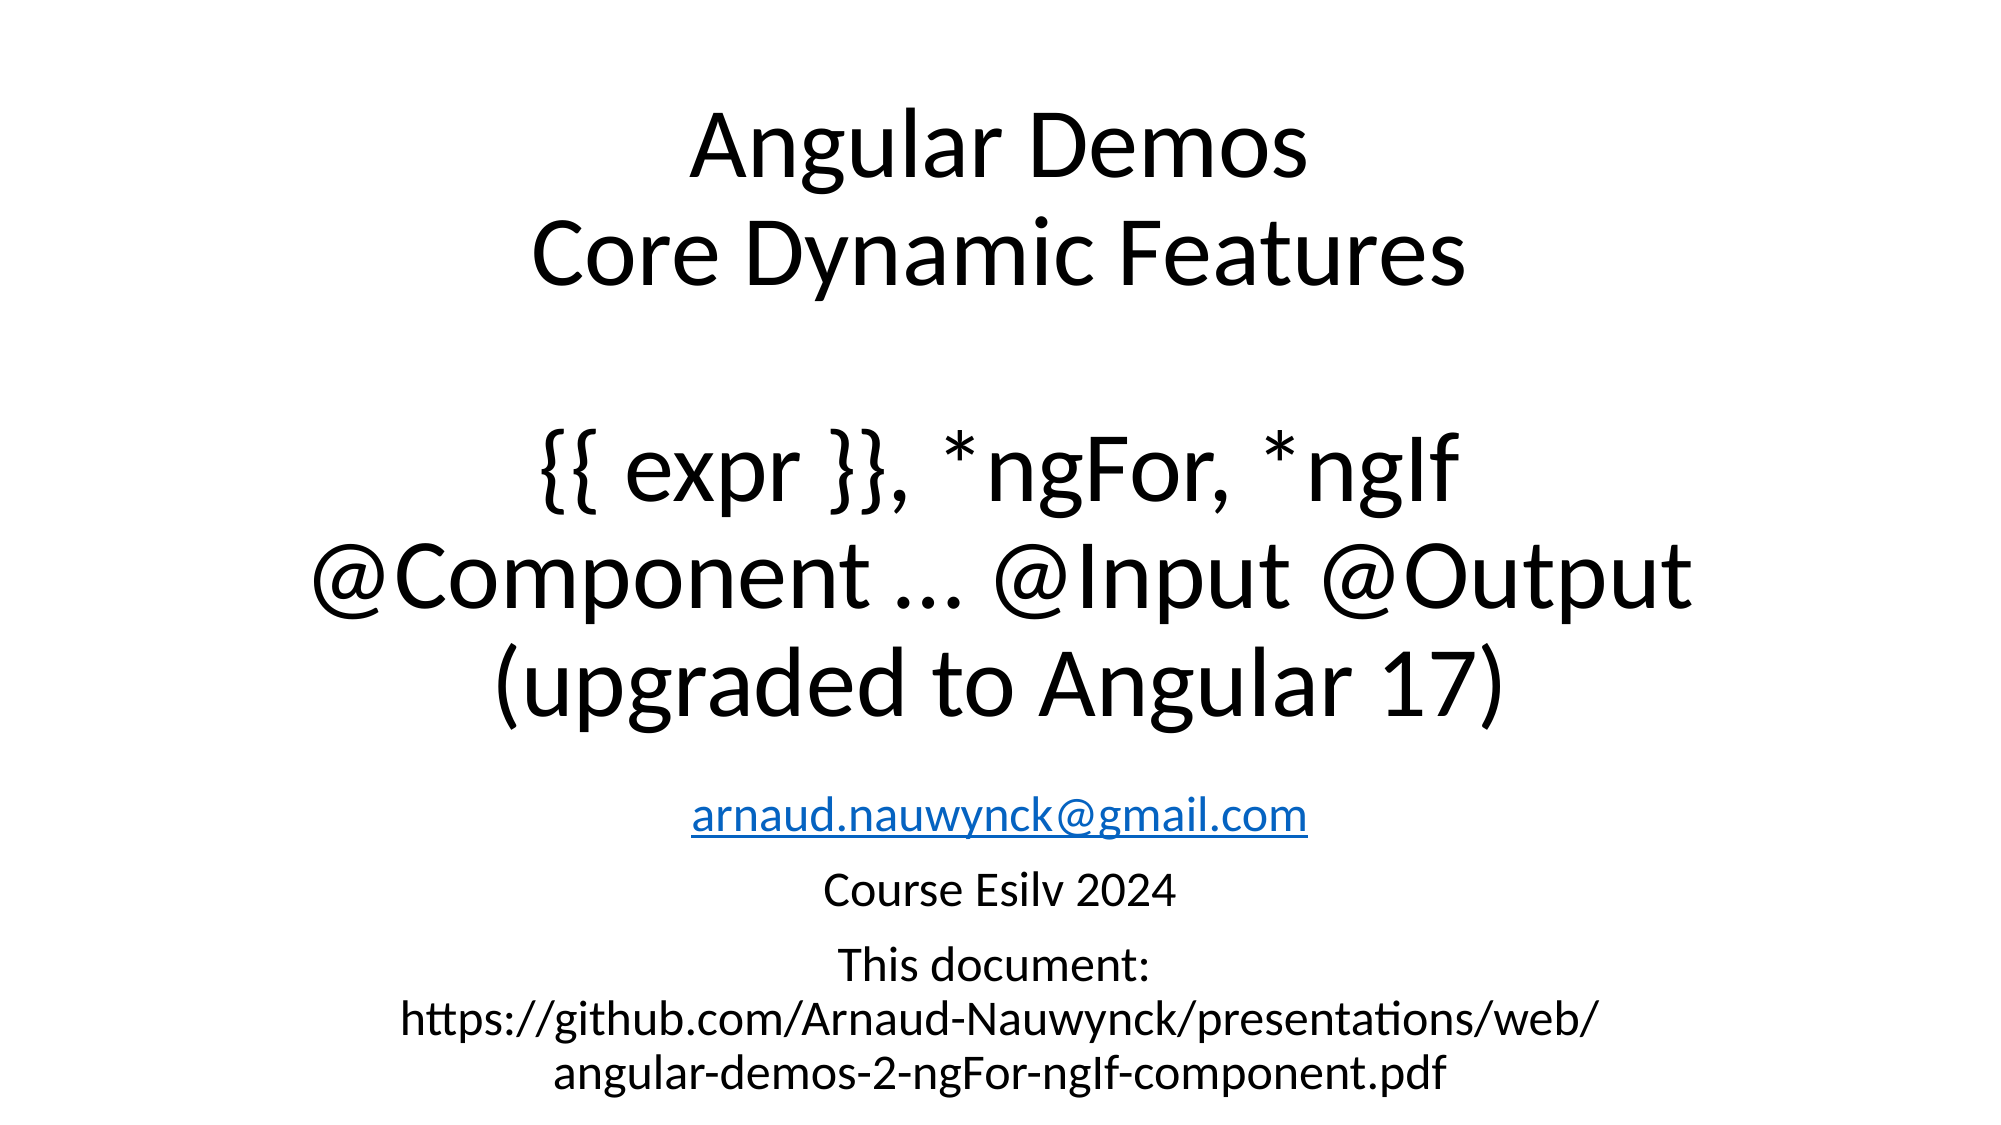

# Angular Demos Core Dynamic Features {{ expr }}, *ngFor, *ngIf @Component … @Input @Output (upgraded to Angular 17)
arnaud.nauwynck@gmail.com
Course Esilv 2024
This document:
https://github.com/Arnaud-Nauwynck/presentations/web/
angular-demos-2-ngFor-ngIf-component.pdf